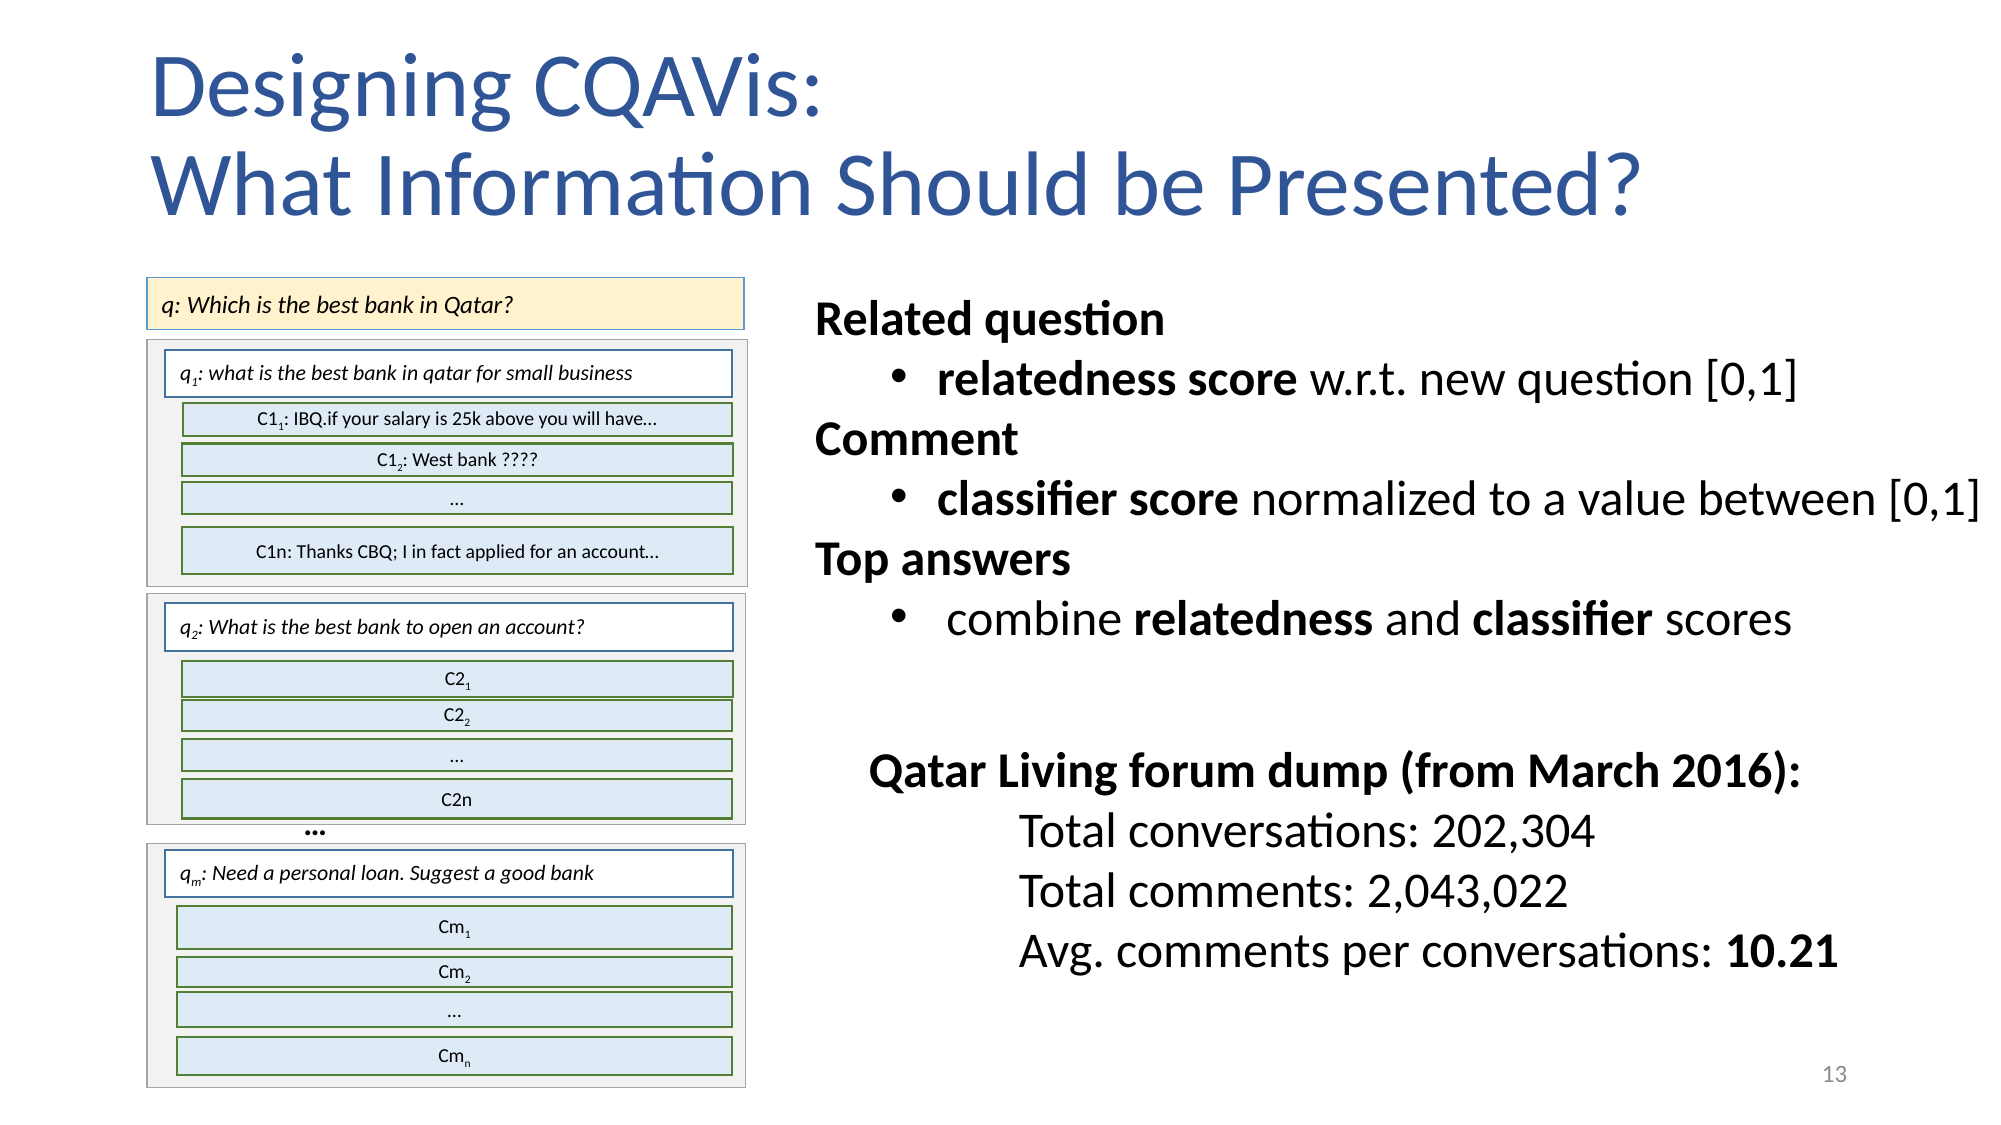

# Designing CQAVis: What Information Should be Presented?
q: Which is the best bank in Qatar?
Related question
relatedness score w.r.t. new question [0,1]
Comment
classifier score normalized to a value between [0,1]
Top answers
combine relatedness and classifier scores

q1: what is the best bank in qatar for small business
C11: IBQ.if your salary is 25k above you will have…
C12: West bank ????
…
C1n: Thanks CBQ; I in fact applied for an account…

q2: What is the best bank to open an account?
C21
C22
Qatar Living forum dump (from March 2016):
	Total conversations: 202,304
	Total comments: 2,043,022
	Avg. comments per conversations: 10.21
…
C2n
…

qm: Need a personal loan. Suggest a good bank
Cm1
Cm2
…
Cmn
13